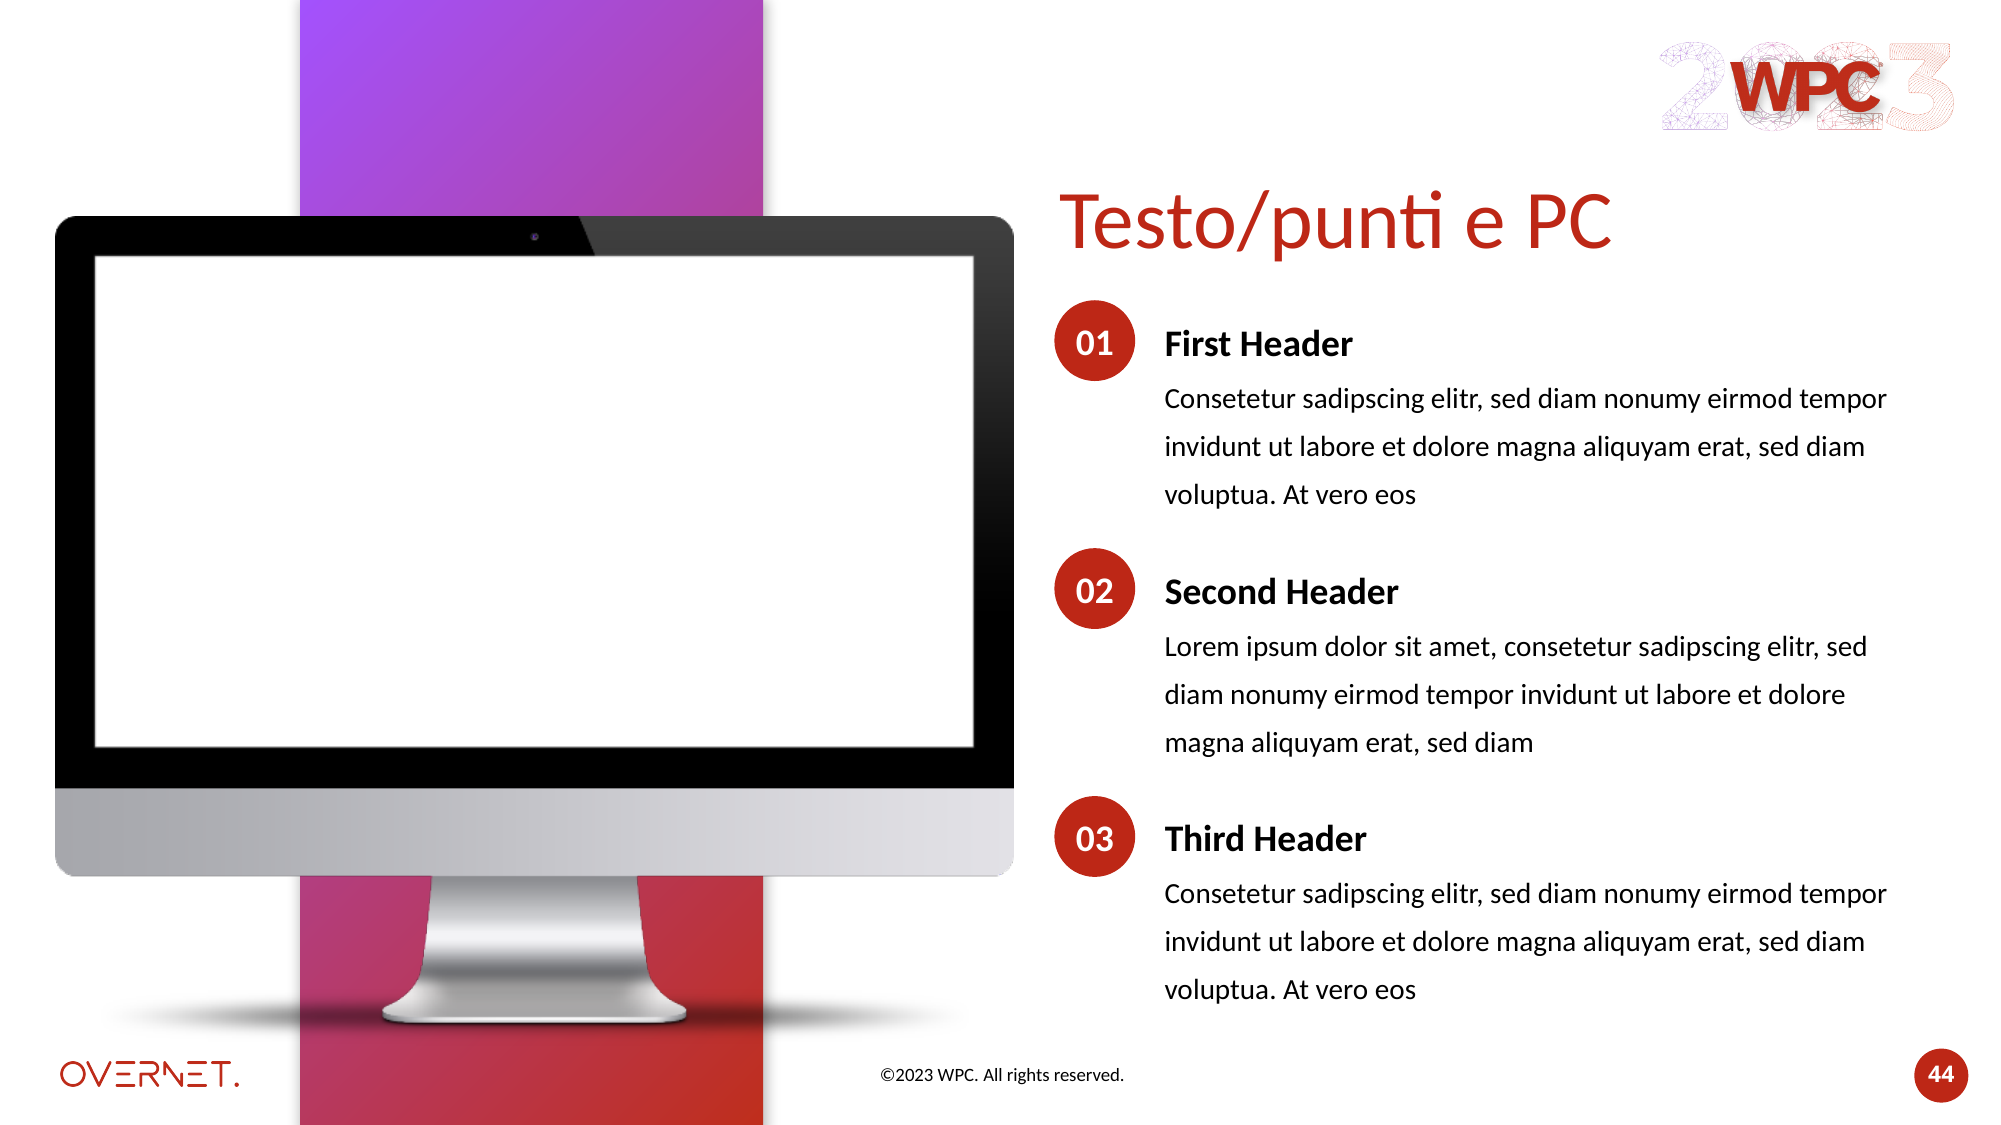

Testo/punti e PC

01
First Header
Consetetur sadipscing elitr, sed diam nonumy eirmod tempor invidunt ut labore et dolore magna aliquyam erat, sed diam voluptua. At vero eos
02
Second Header
Lorem ipsum dolor sit amet, consetetur sadipscing elitr, sed diam nonumy eirmod tempor invidunt ut labore et dolore magna aliquyam erat, sed diam
03
Third Header
Consetetur sadipscing elitr, sed diam nonumy eirmod tempor invidunt ut labore et dolore magna aliquyam erat, sed diam voluptua. At vero eos